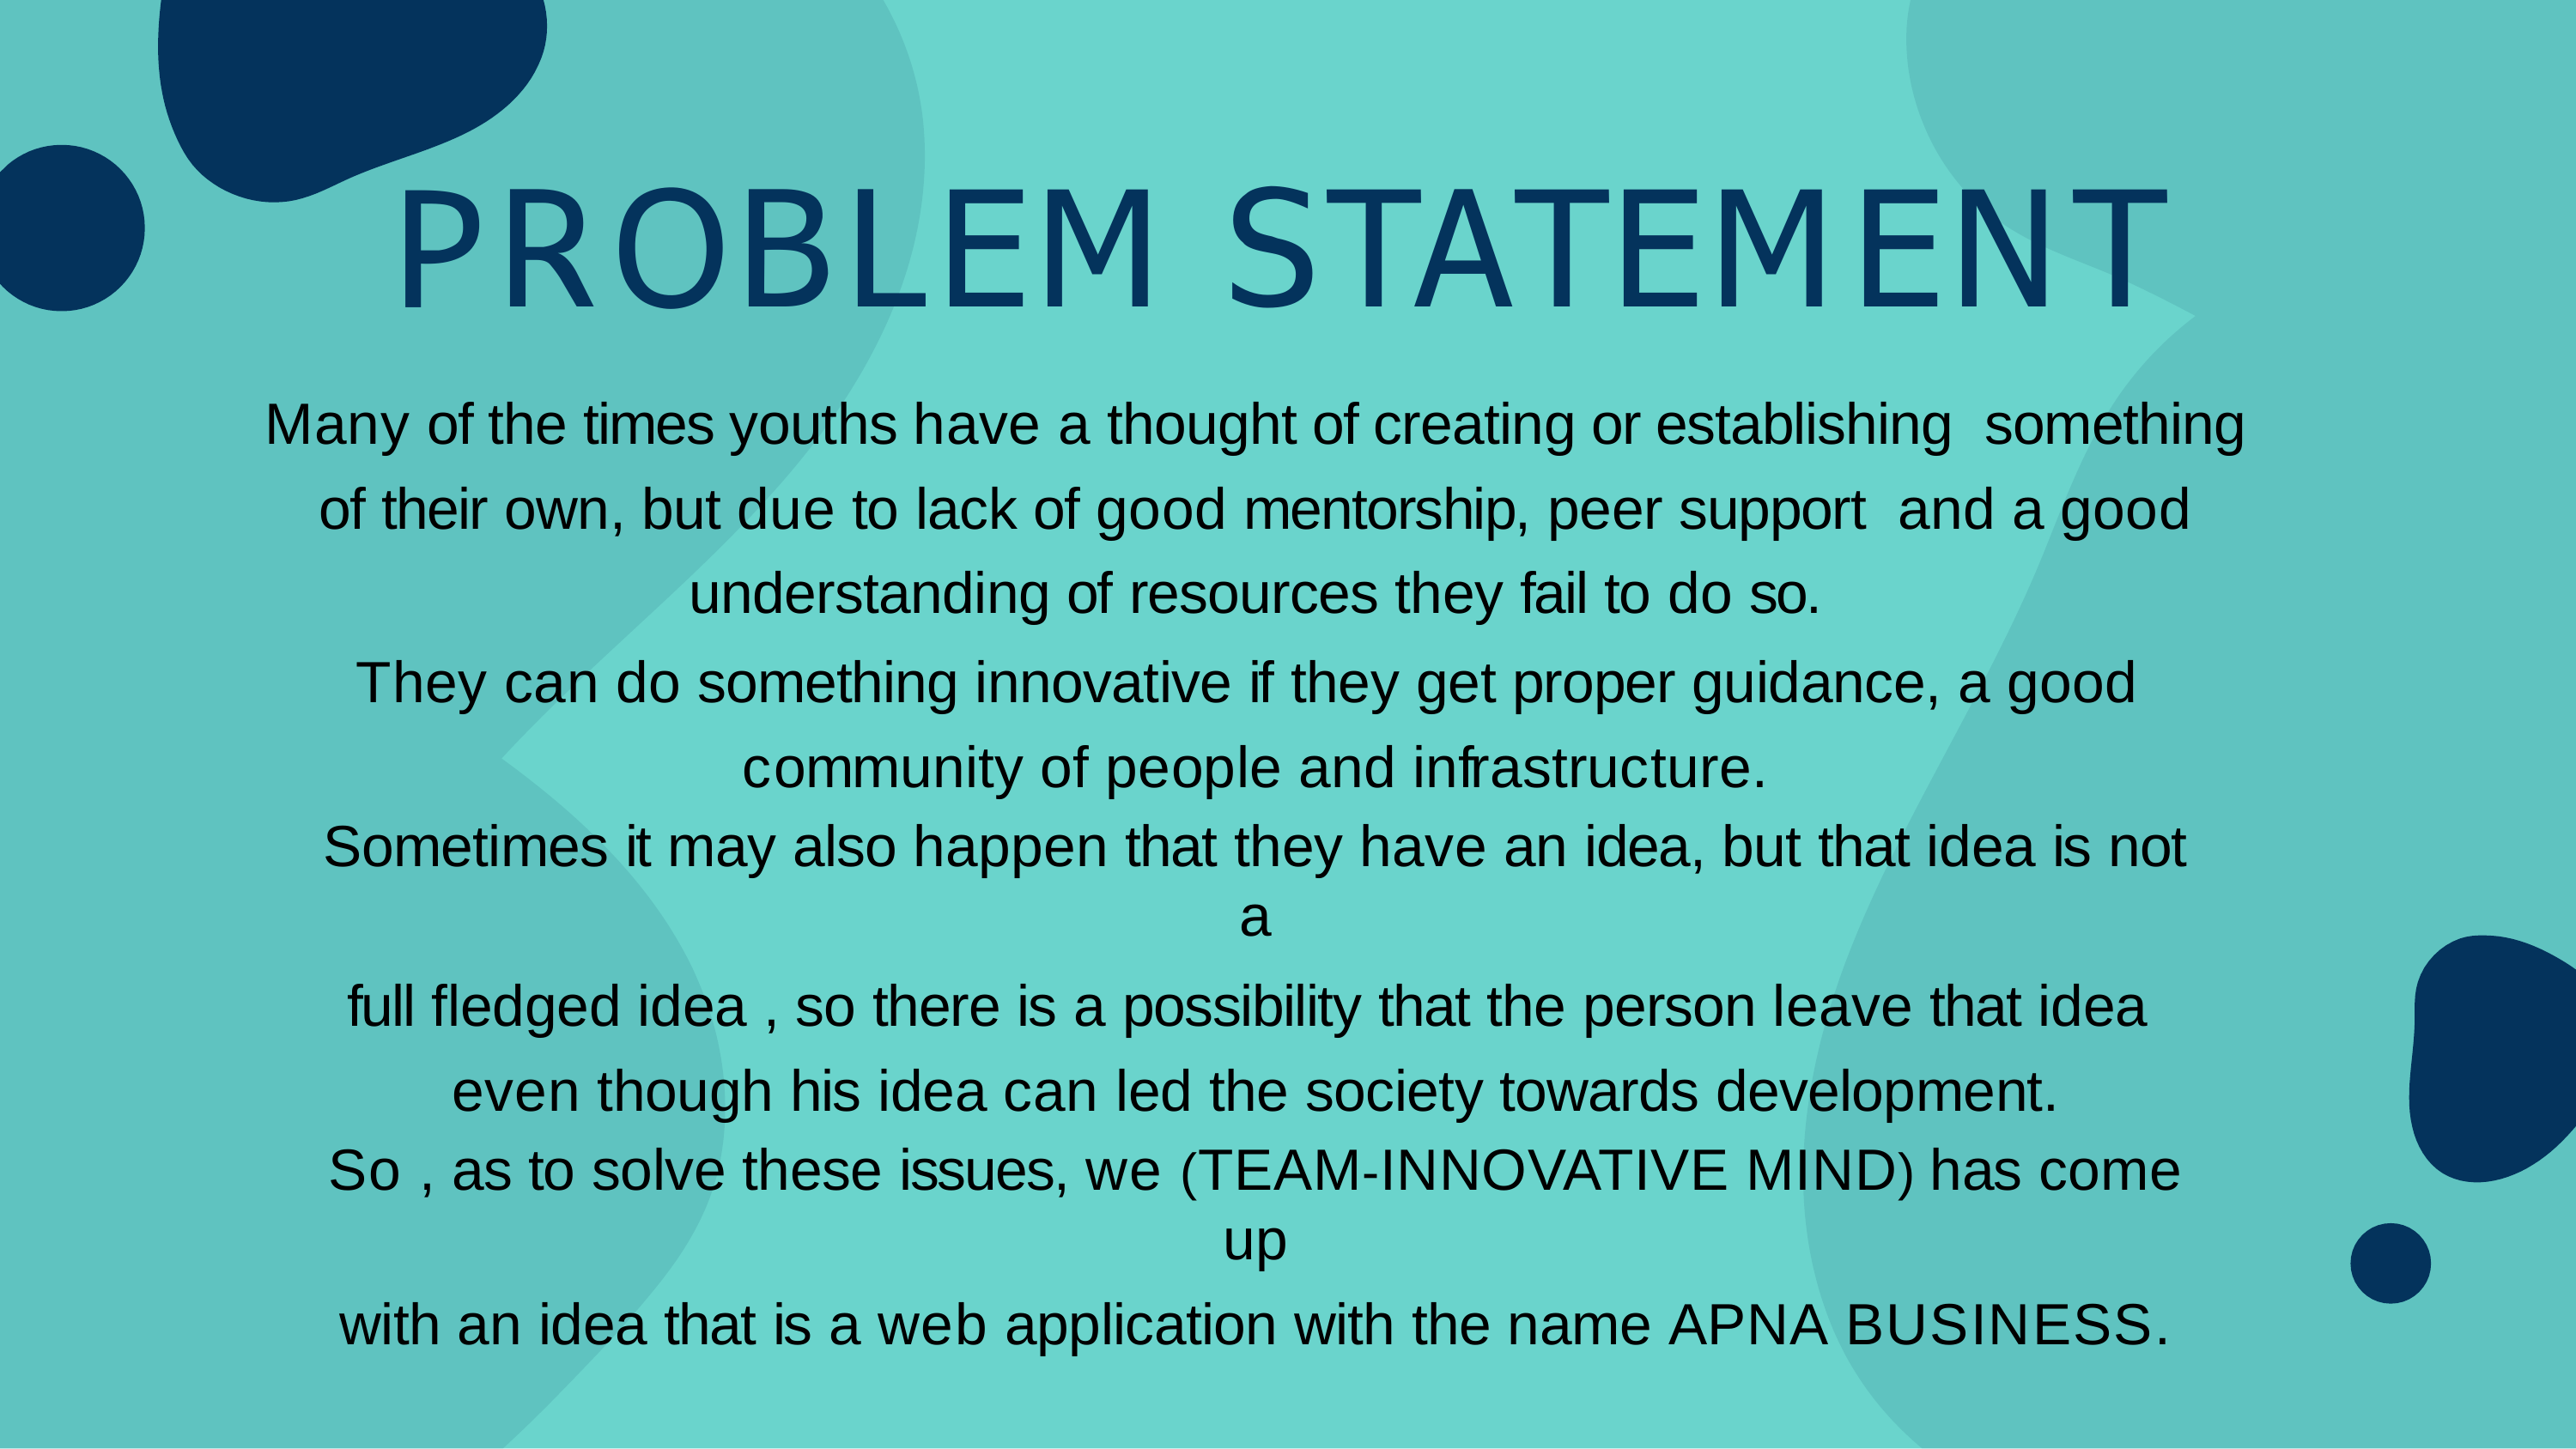

# PROBLEM STATEMENT

Many of the times youths have a thought of creating or establishing  something of their own, but due to lack of good mentorship, peer support  and a good understanding of resources they fail to do so.
They can do something innovative if they get proper guidance, a good  community of people and infrastructure.
Sometimes it may also happen that they have an idea, but that idea is not a
full fledged idea , so there is a possibility that the person leave that idea  even though his idea can led the society towards development.
So , as to solve these issues, we (TEAM-INNOVATIVE MIND) has come up
with an idea that is a web application with the name APNA BUSINESS.